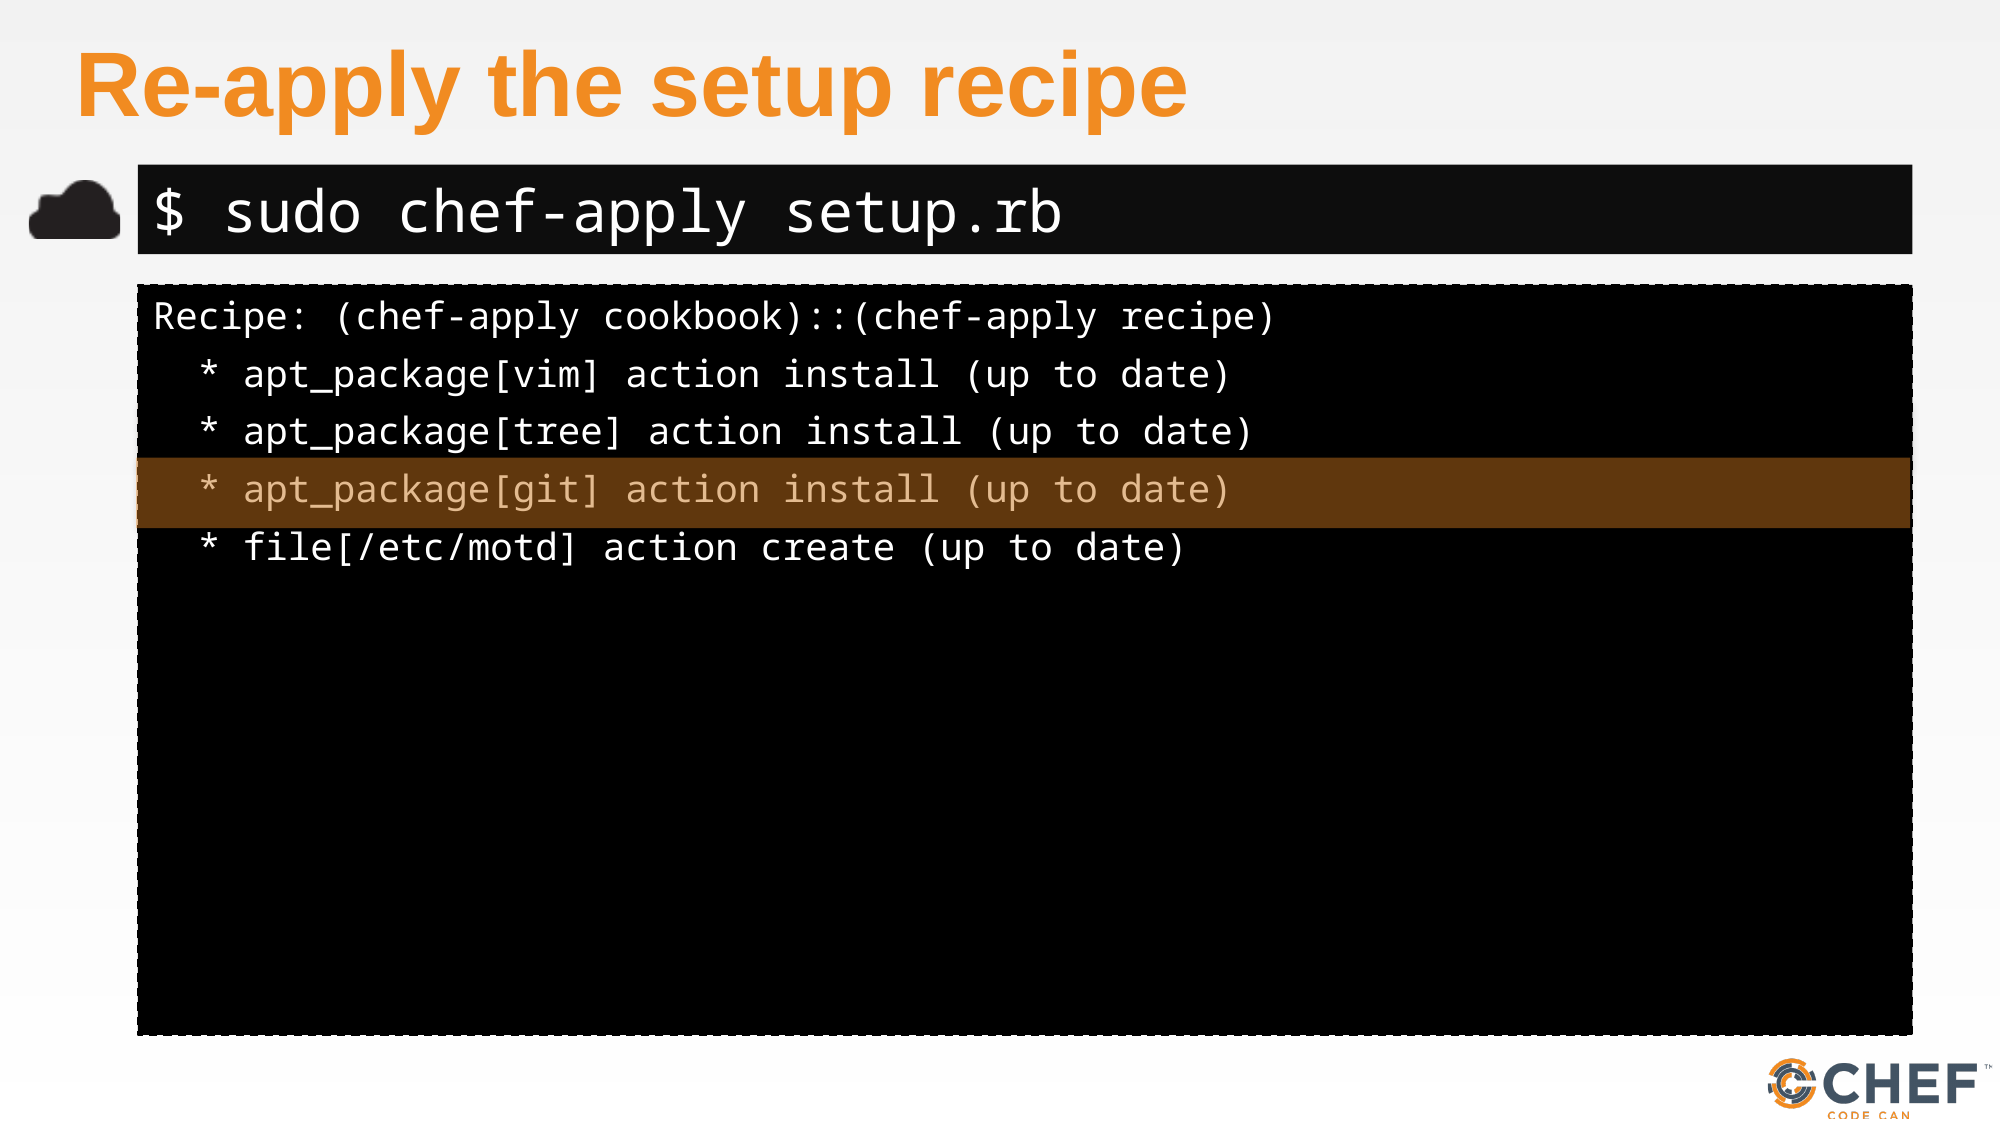

# Re-apply the setup recipe
$ sudo chef-apply setup.rb
Recipe: (chef-apply cookbook)::(chef-apply recipe)
  * apt_package[vim] action install (up to date)
  * apt_package[tree] action install (up to date)
  * apt_package[git] action install (up to date)
  * file[/etc/motd] action create (up to date)